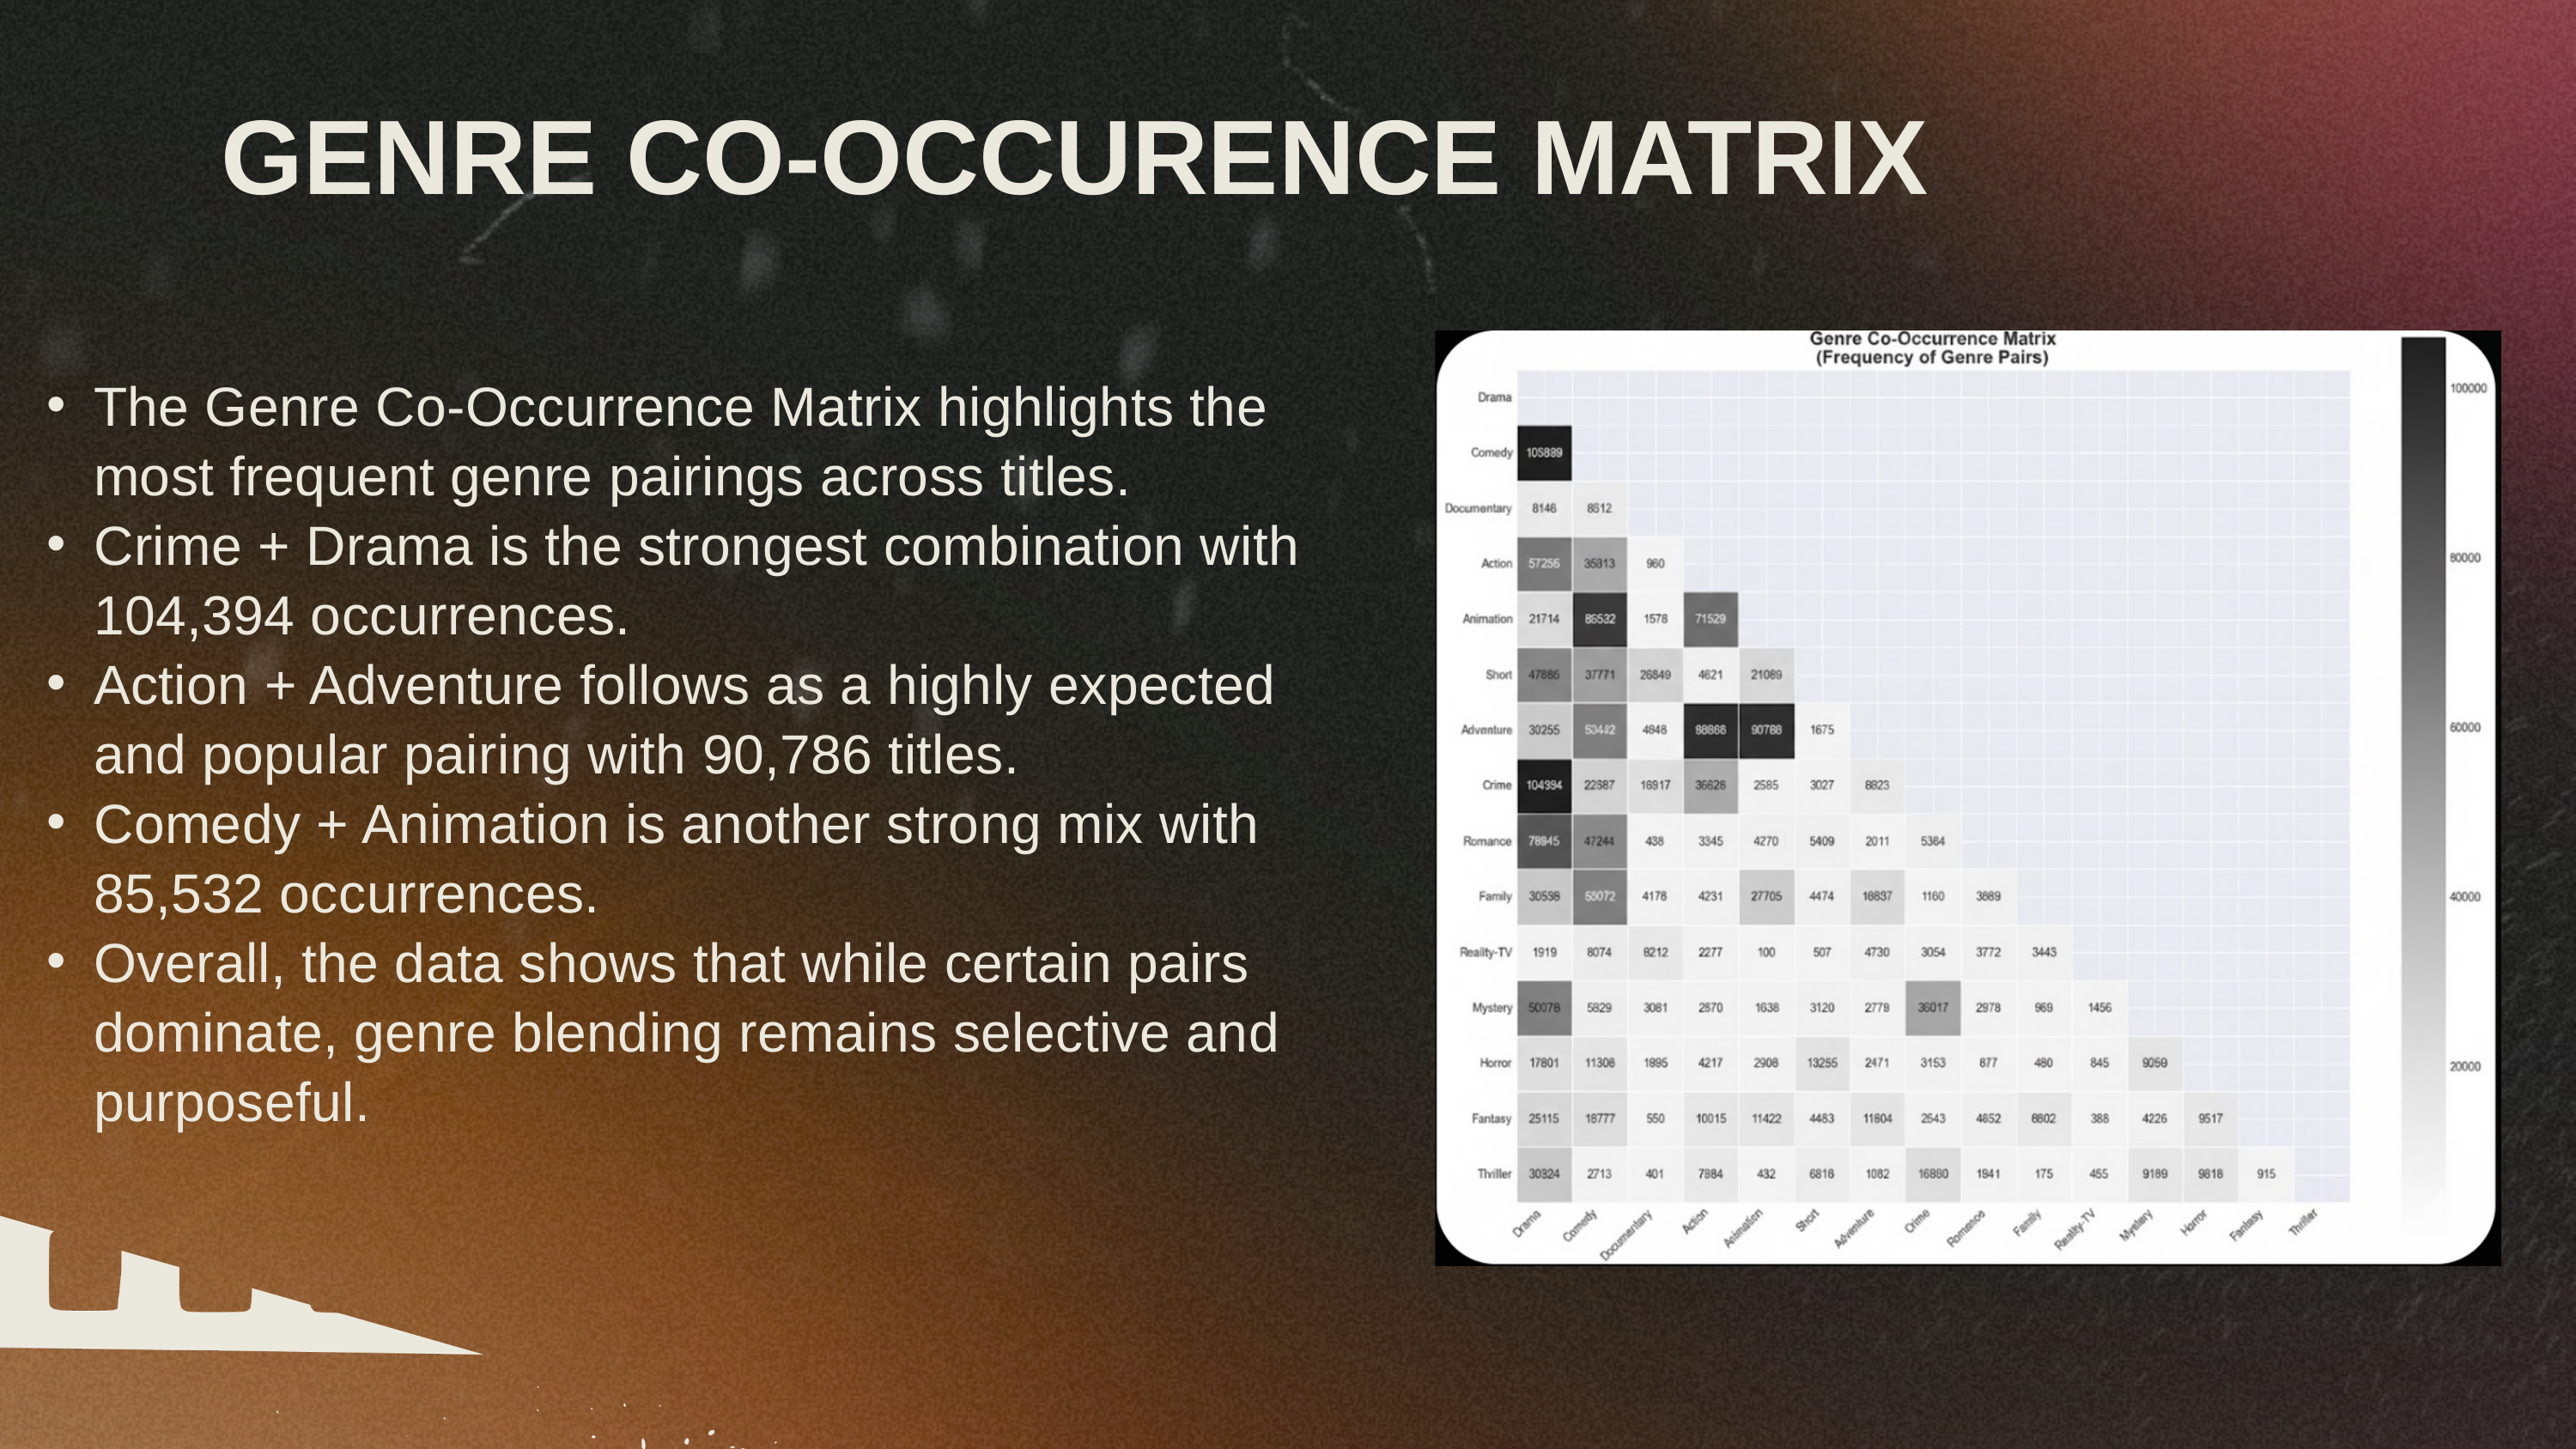

GENRE CO-OCCURENCE MATRIX

The Genre Co-Occurrence Matrix highlights the most frequent genre pairings across titles.
Crime + Drama is the strongest combination with 104,394 occurrences.
Action + Adventure follows as a highly expected and popular pairing with 90,786 titles.
Comedy + Animation is another strong mix with 85,532 occurrences.
Overall, the data shows that while certain pairs dominate, genre blending remains selective and purposeful.